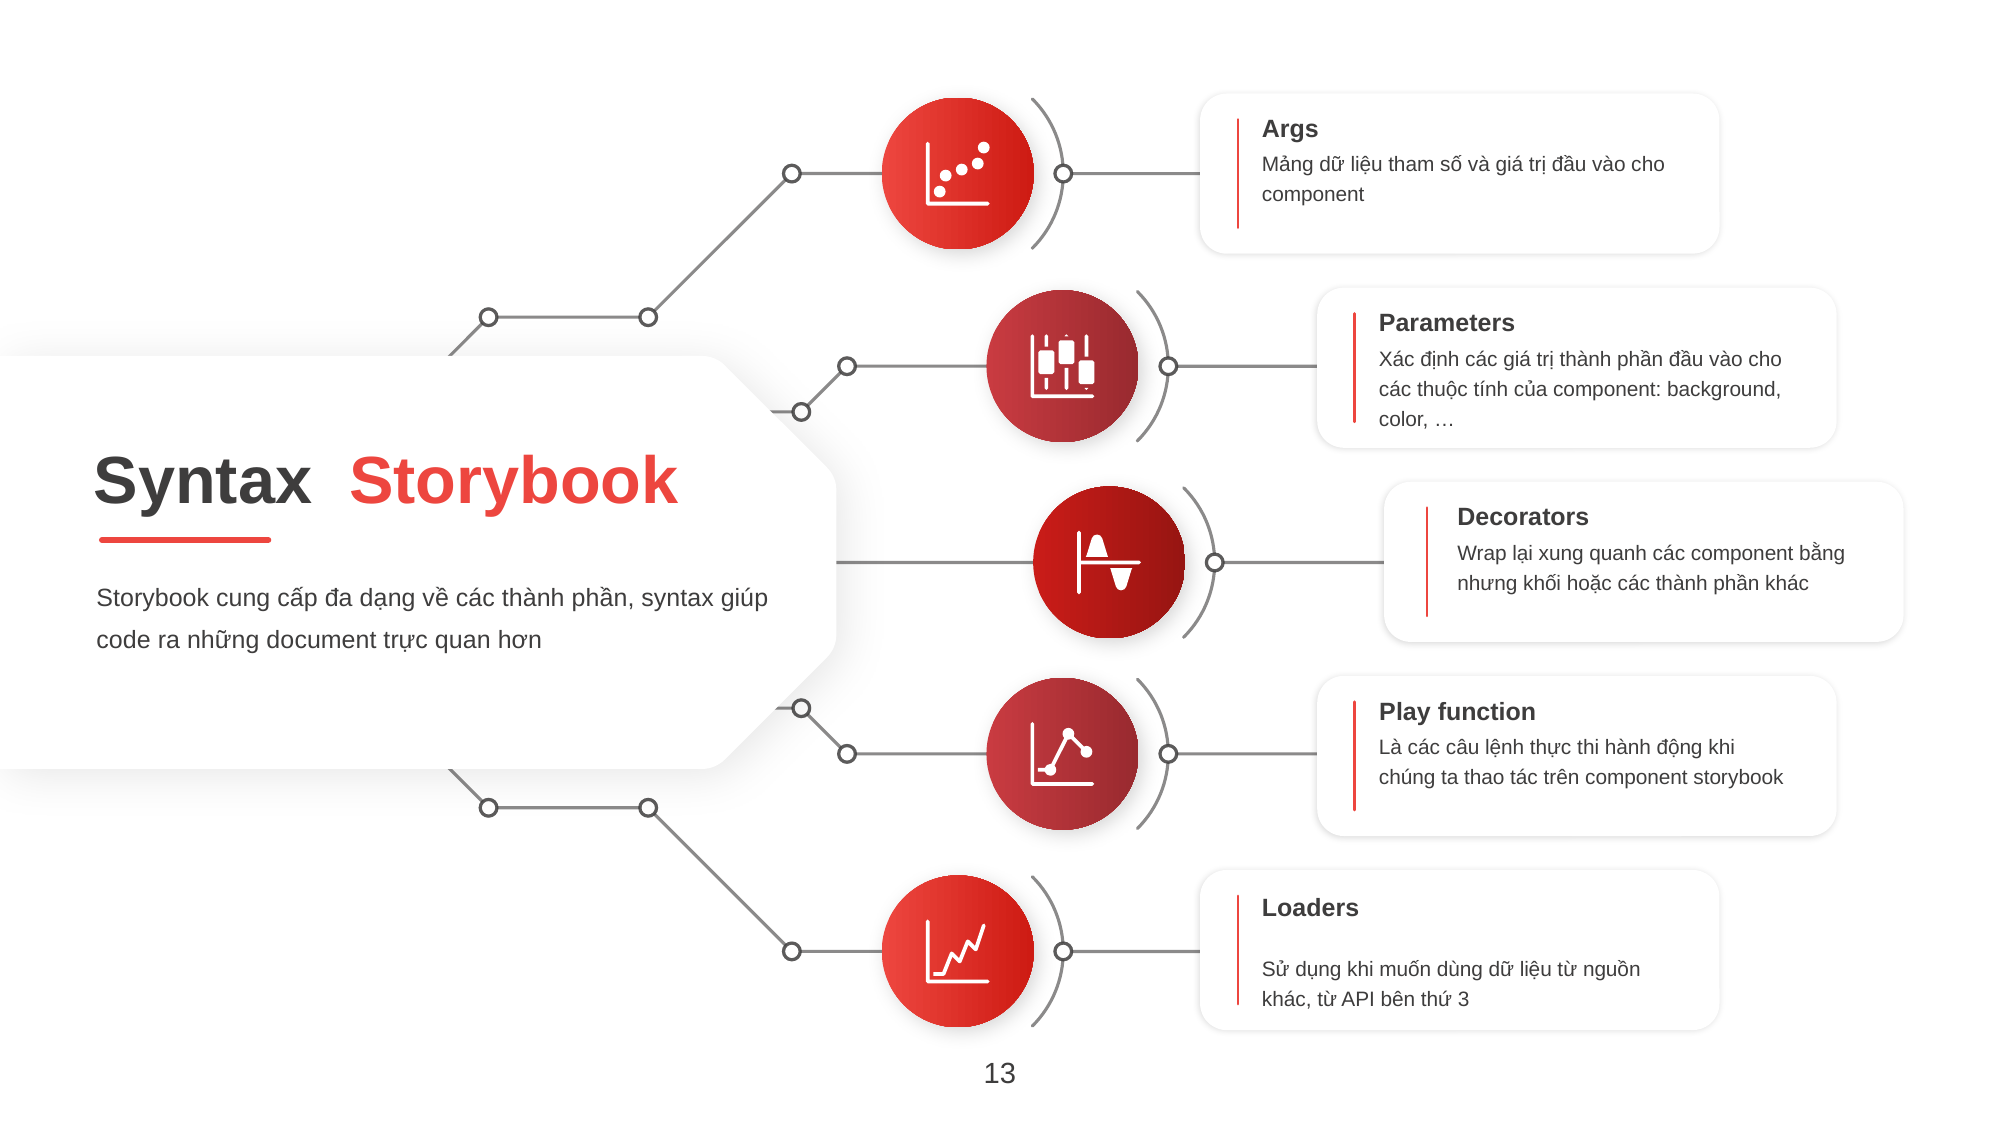

Args
Mảng dữ liệu tham số và giá trị đầu vào cho component

Parameters
Xác định các giá trị thành phần đầu vào cho các thuộc tính của component: background, color, …

Syntax  Storybook

Decorators
Wrap lại xung quanh các component bằng nhưng khối hoặc các thành phần khác

Storybook cung cấp đa dạng về các thành phần, syntax giúp code ra những document trực quan hơn

Play function
Là các câu lệnh thực thi hành động khi chúng ta thao tác trên component storybook

Loaders
Sử dụng khi muốn dùng dữ liệu từ nguồn khác, từ API bên thứ 3